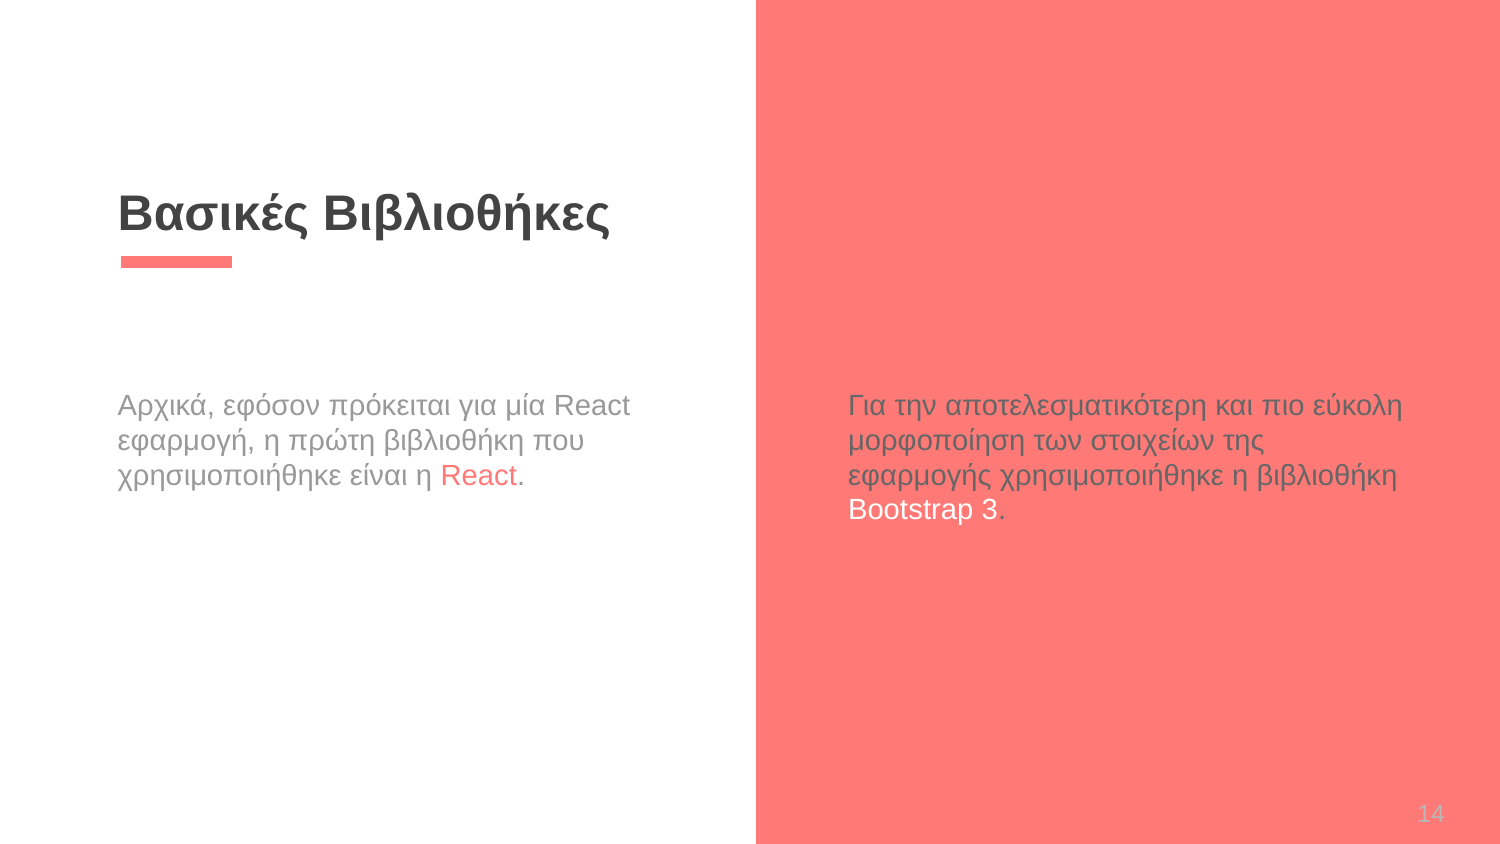

# Βασικές Βιβλιοθήκες
Αρχικά, εφόσον πρόκειται για μία React εφαρμογή, η πρώτη βιβλιοθήκη που χρησιμοποιήθηκε είναι η React.
Για την αποτελεσματικότερη και πιο εύκολη μορφοποίηση των στοιχείων της εφαρμογής χρησιμοποιήθηκε η βιβλιοθήκη Bootstrap 3.

14